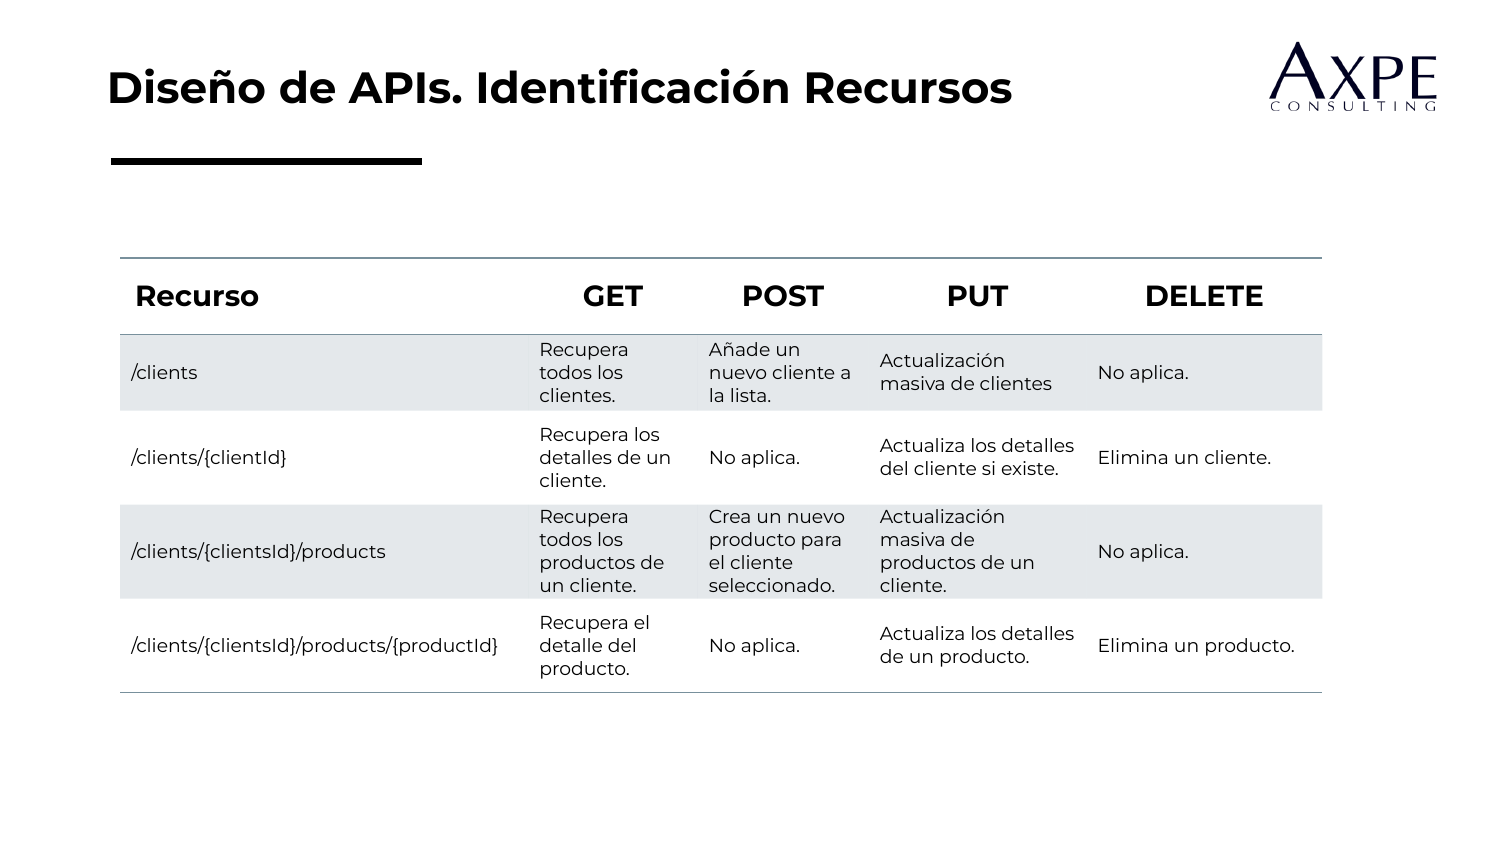

Diseño de APIs. Identificación Recursos
| Recurso | GET | POST | PUT | DELETE |
| --- | --- | --- | --- | --- |
| /clients | Recupera todos los clientes. | Añade un nuevo cliente a la lista. | Actualización masiva de clientes | No aplica. |
| /clients/{clientId} | Recupera los detalles de un cliente. | No aplica. | Actualiza los detalles del cliente si existe. | Elimina un cliente. |
| /clients/{clientsId}/products | Recupera todos los productos de un cliente. | Crea un nuevo producto para el cliente seleccionado. | Actualización masiva de productos de un cliente. | No aplica. |
| /clients/{clientsId}/products/{productId} | Recupera el detalle del producto. | No aplica. | Actualiza los detalles de un producto. | Elimina un producto. |